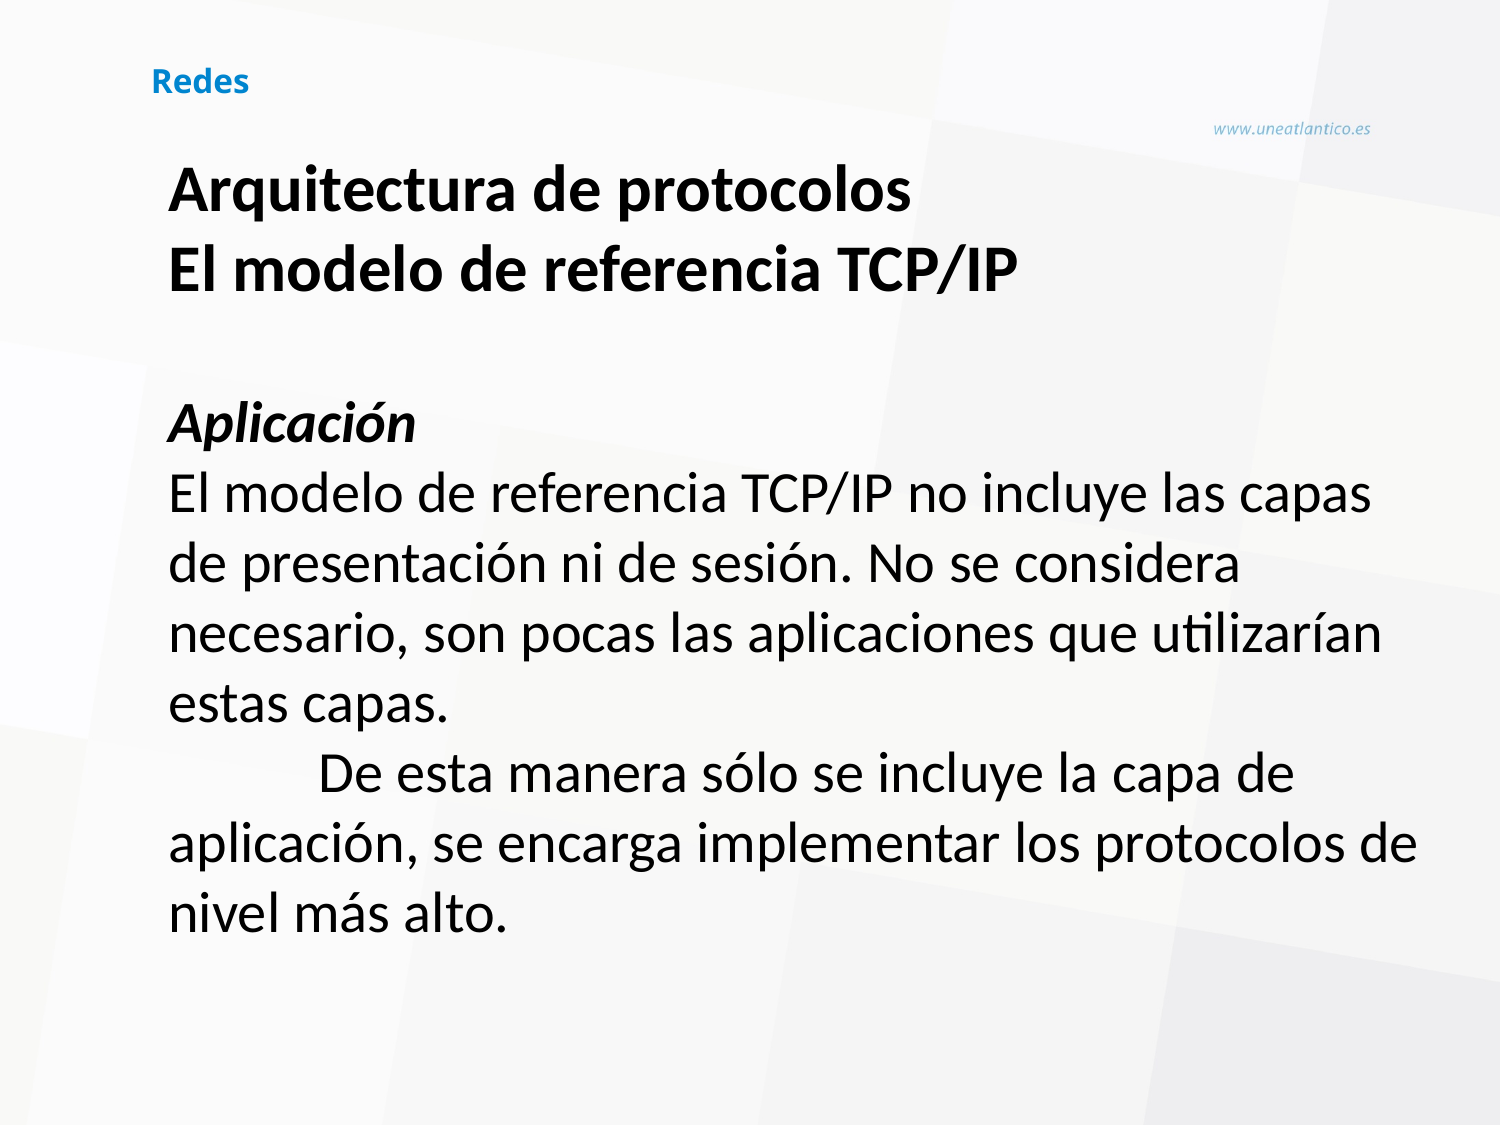

# Redes
Arquitectura de protocolos
El modelo de referencia TCP/IP

Aplicación
El modelo de referencia TCP/IP no incluye las capas de presentación ni de sesión. No se considera necesario, son pocas las aplicaciones que utilizarían estas capas.
	De esta manera sólo se incluye la capa de aplicación, se encarga implementar los protocolos de nivel más alto.